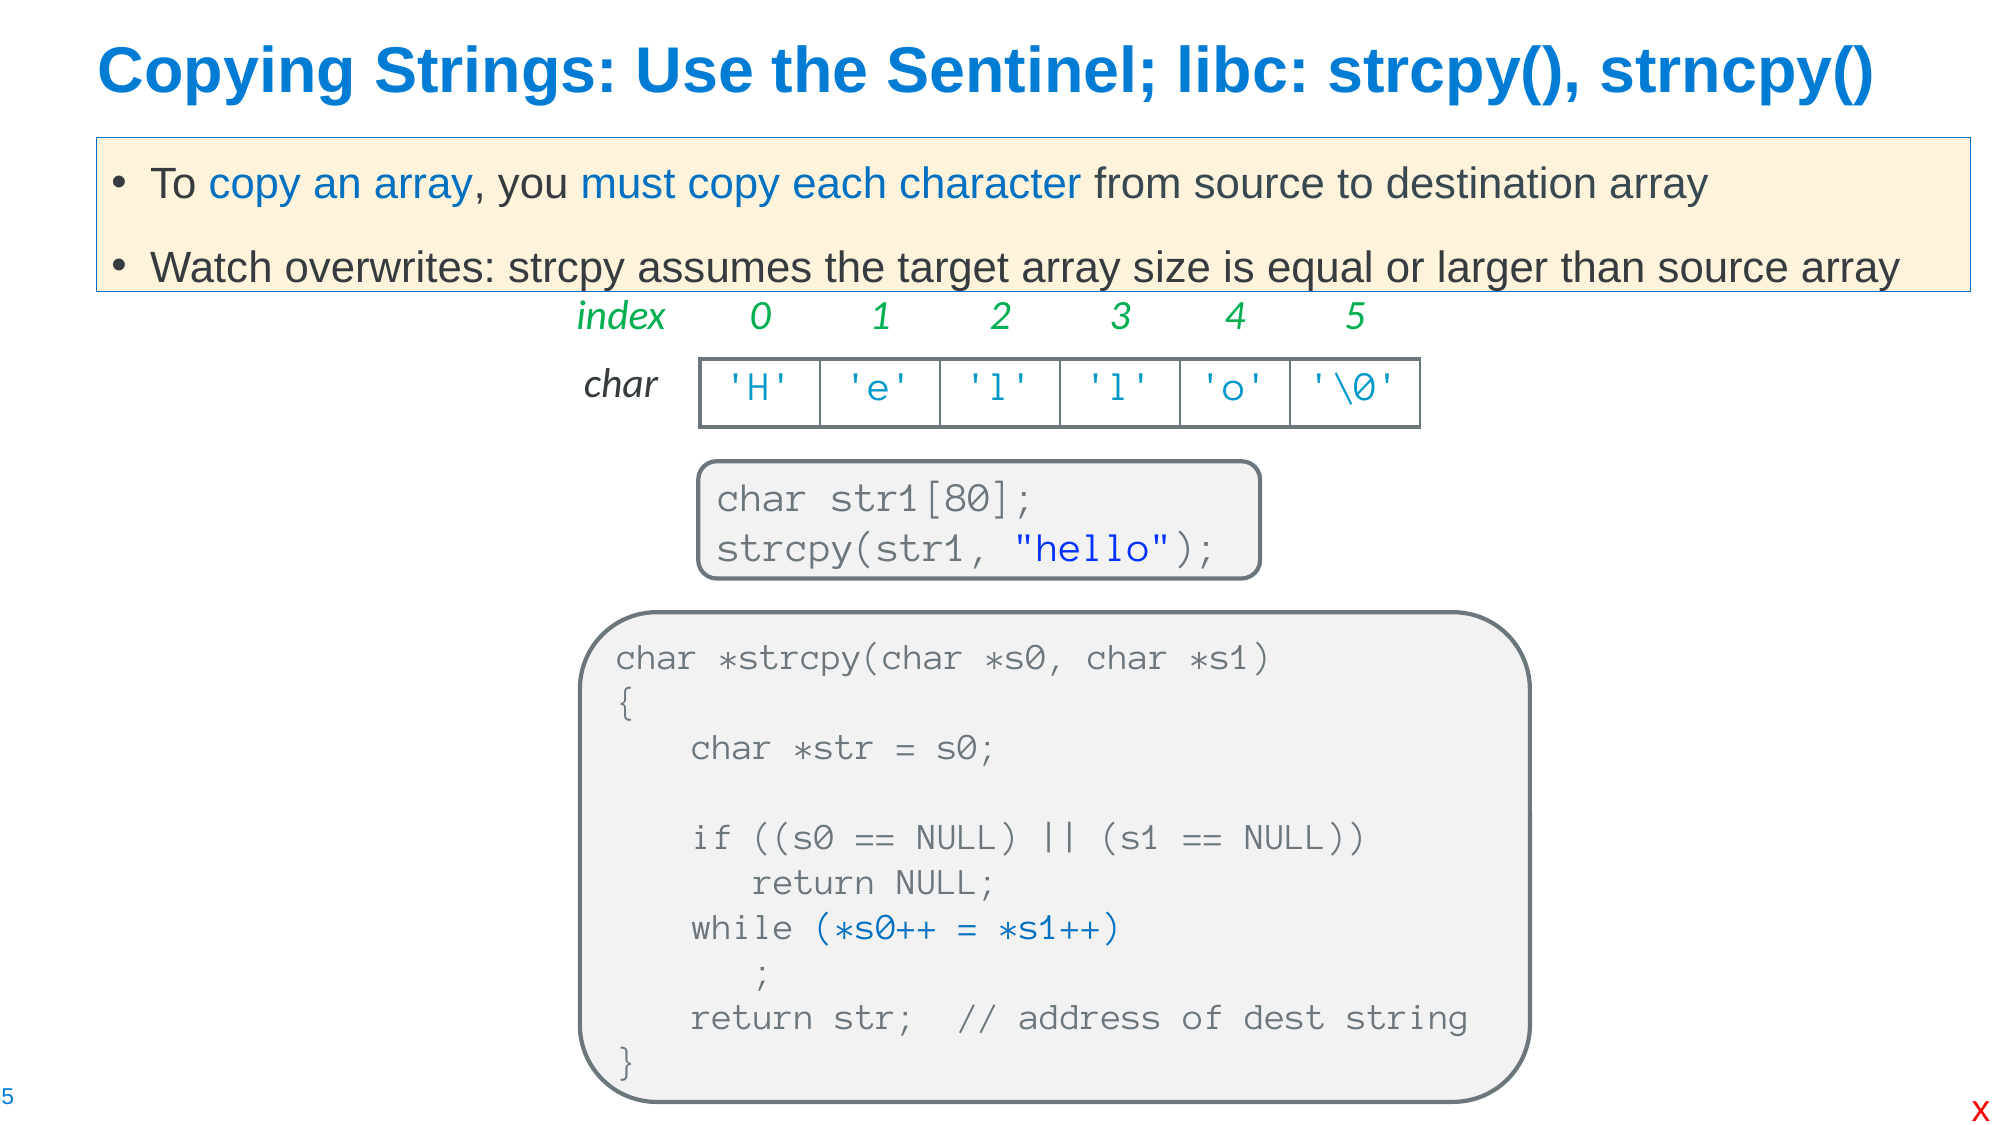

# Copying Strings: Use the Sentinel; libc: strcpy(), strncpy()
To copy an array, you must copy each character from source to destination array
Watch overwrites: strcpy assumes the target array size is equal or larger than source array
| index | 0 | 1 | 2 | 3 | 4 | 5 |
| --- | --- | --- | --- | --- | --- | --- |
| char | 'H' | 'e' | 'l' | 'l' | 'o' | '\0' |
char str1[80];
strcpy(str1, "hello");
char *strcpy(char *s0, char *s1)
{
char *str = s0;

if ((s0 == NULL) || (s1 == NULL))
   return NULL;
while (*s0++ = *s1++)
   ;
return str;  // address of dest string
}
x